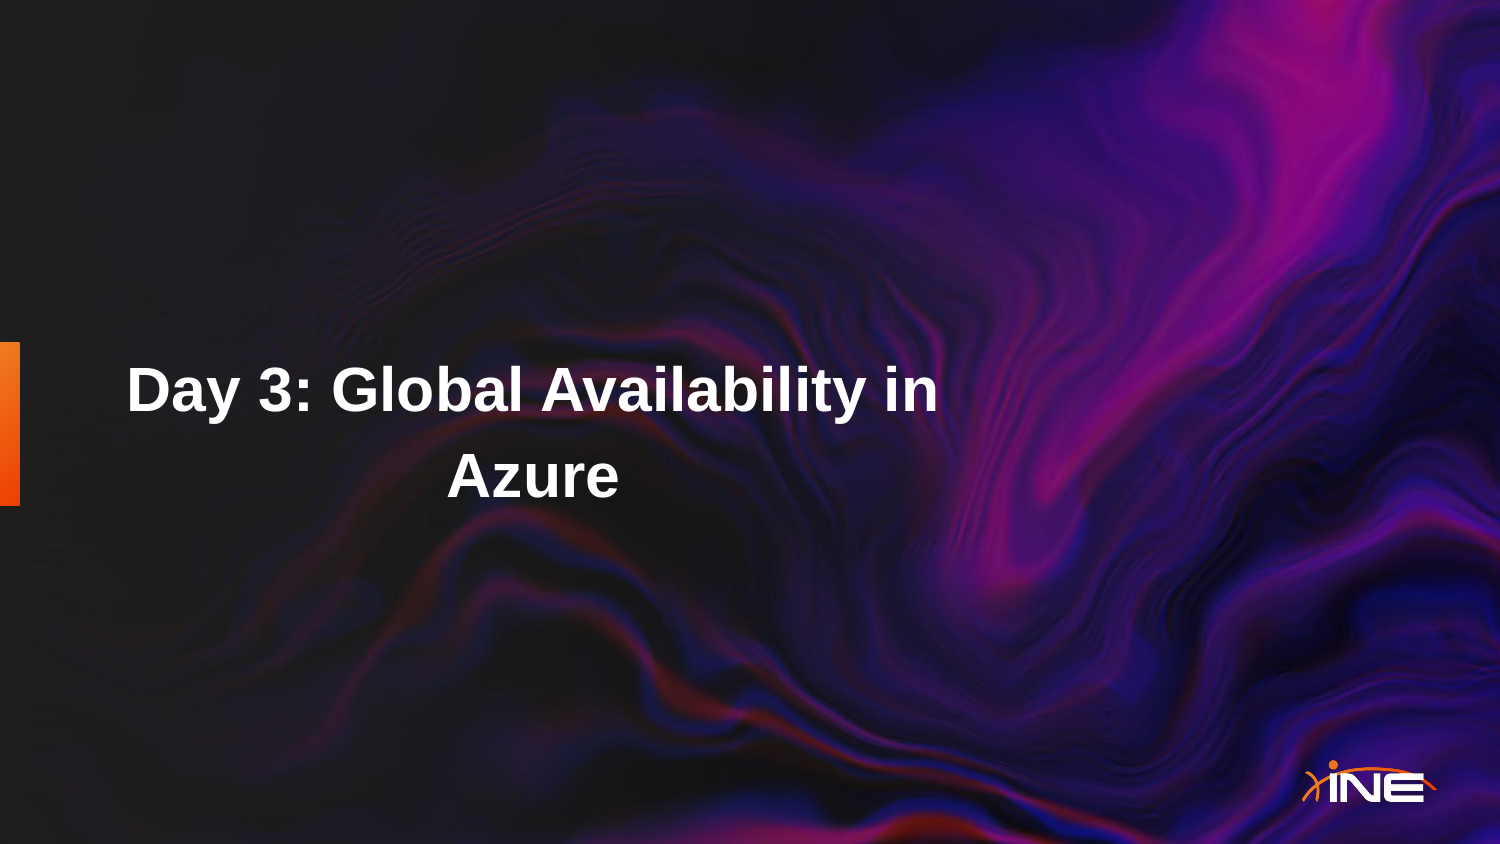

# Day 3: Global Availability in Azure